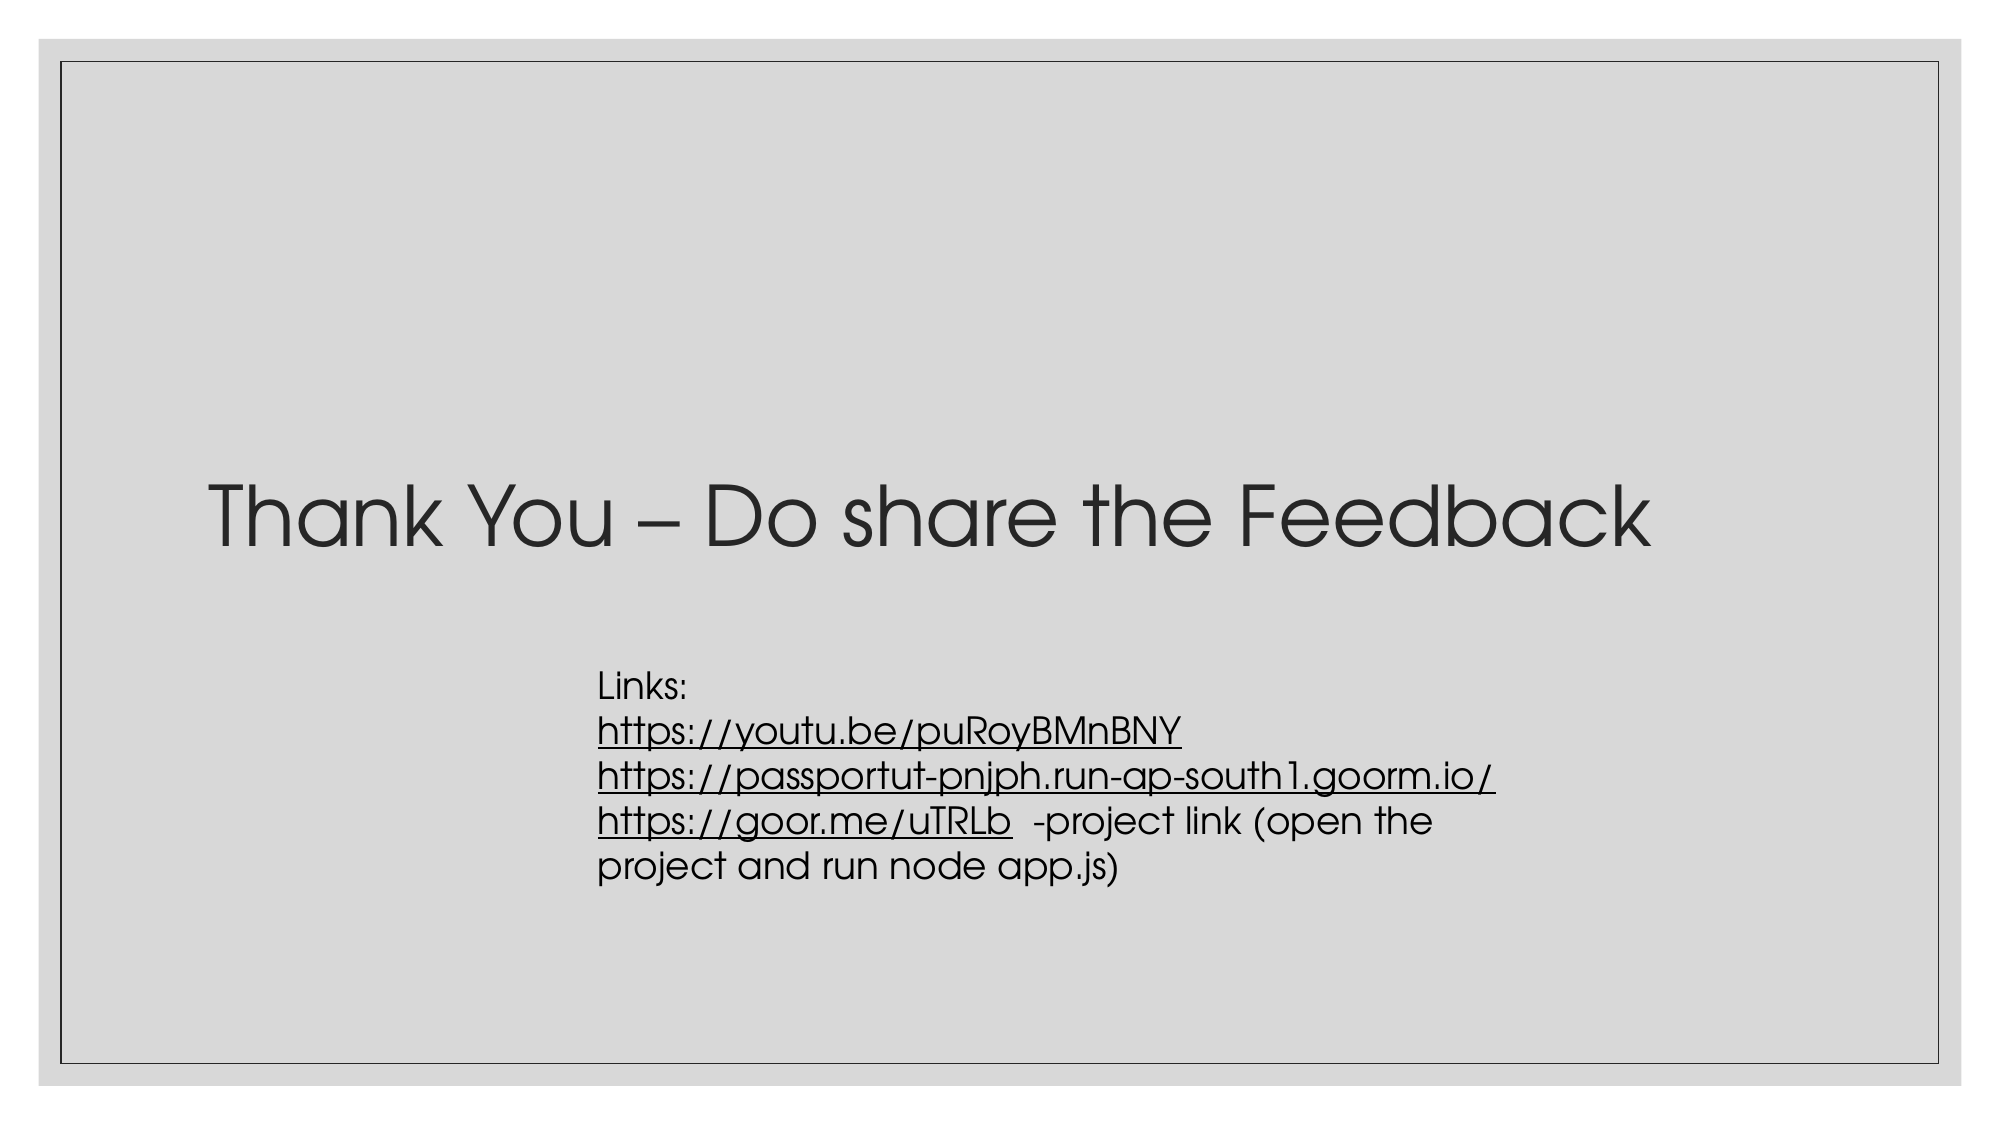

# Thank You – Do share the Feedback
Links:
https://youtu.be/puRoyBMnBNY
https://passportut-pnjph.run-ap-south1.goorm.io/
https://goor.me/uTRLb  -project link (open the project and run node app.js)